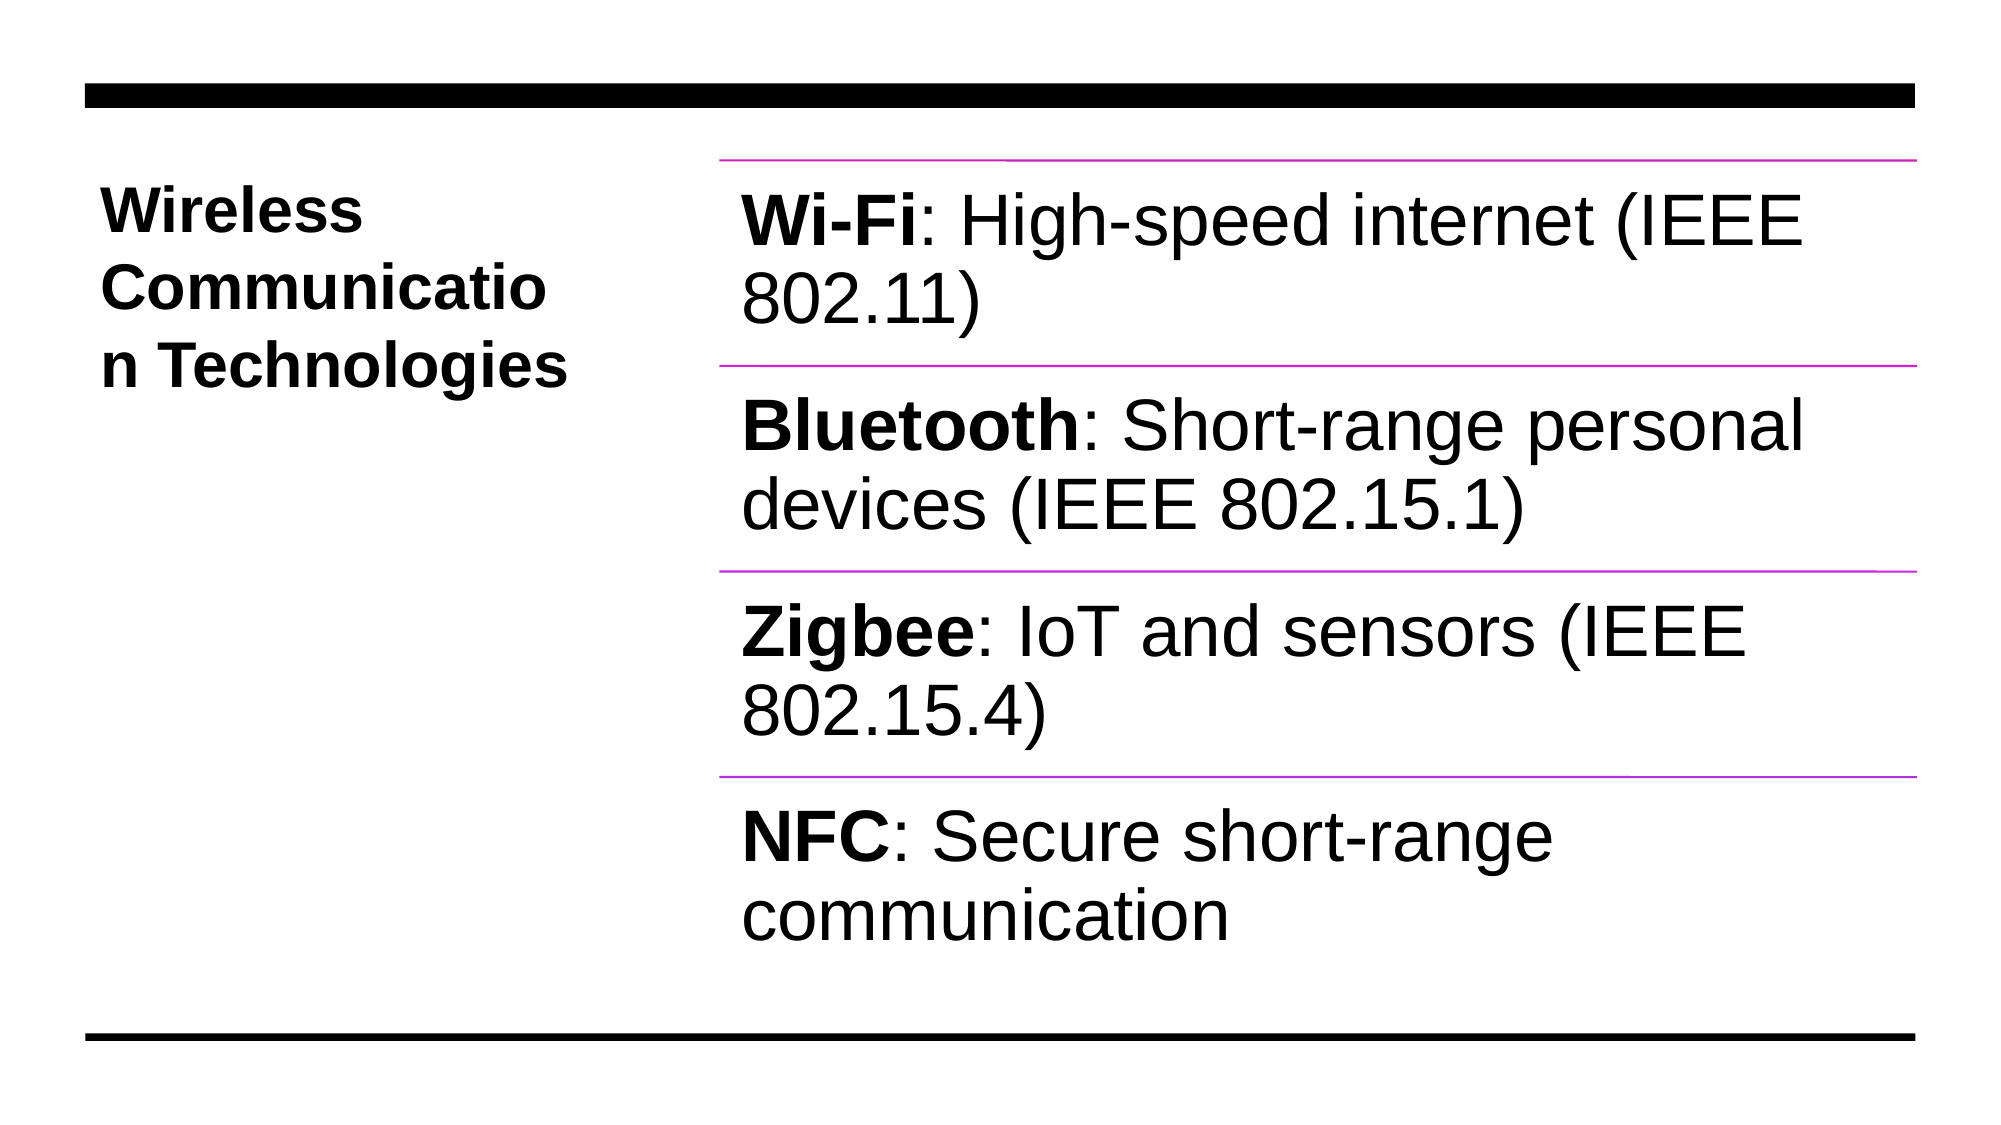

Wi-Fi: High-speed internet (IEEE 802.11)
Bluetooth: Short-range personal devices (IEEE 802.15.1)
Zigbee: IoT and sensors (IEEE 802.15.4)
NFC: Secure short-range communication
# Wireless Communication Technologies